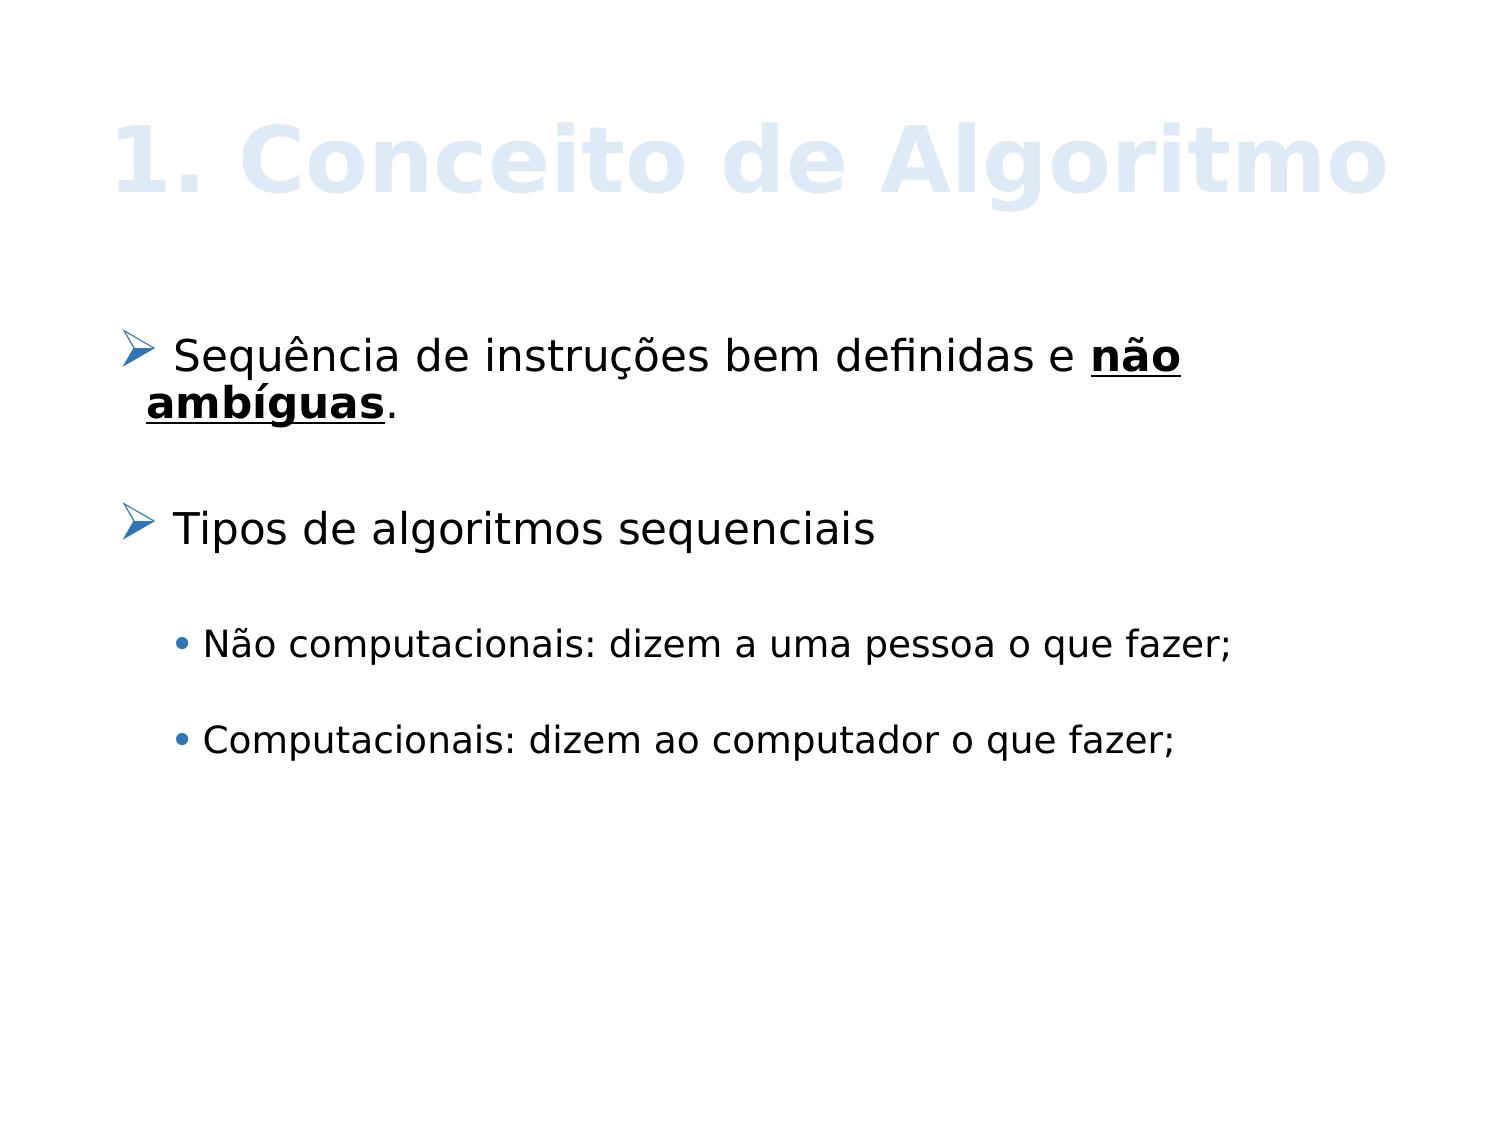

1. Conceito de Algoritmo
 Sequência de instruções bem definidas e não ambíguas.

 Tipos de algoritmos sequenciais

Não computacionais: dizem a uma pessoa o que fazer;

Computacionais: dizem ao computador o que fazer;